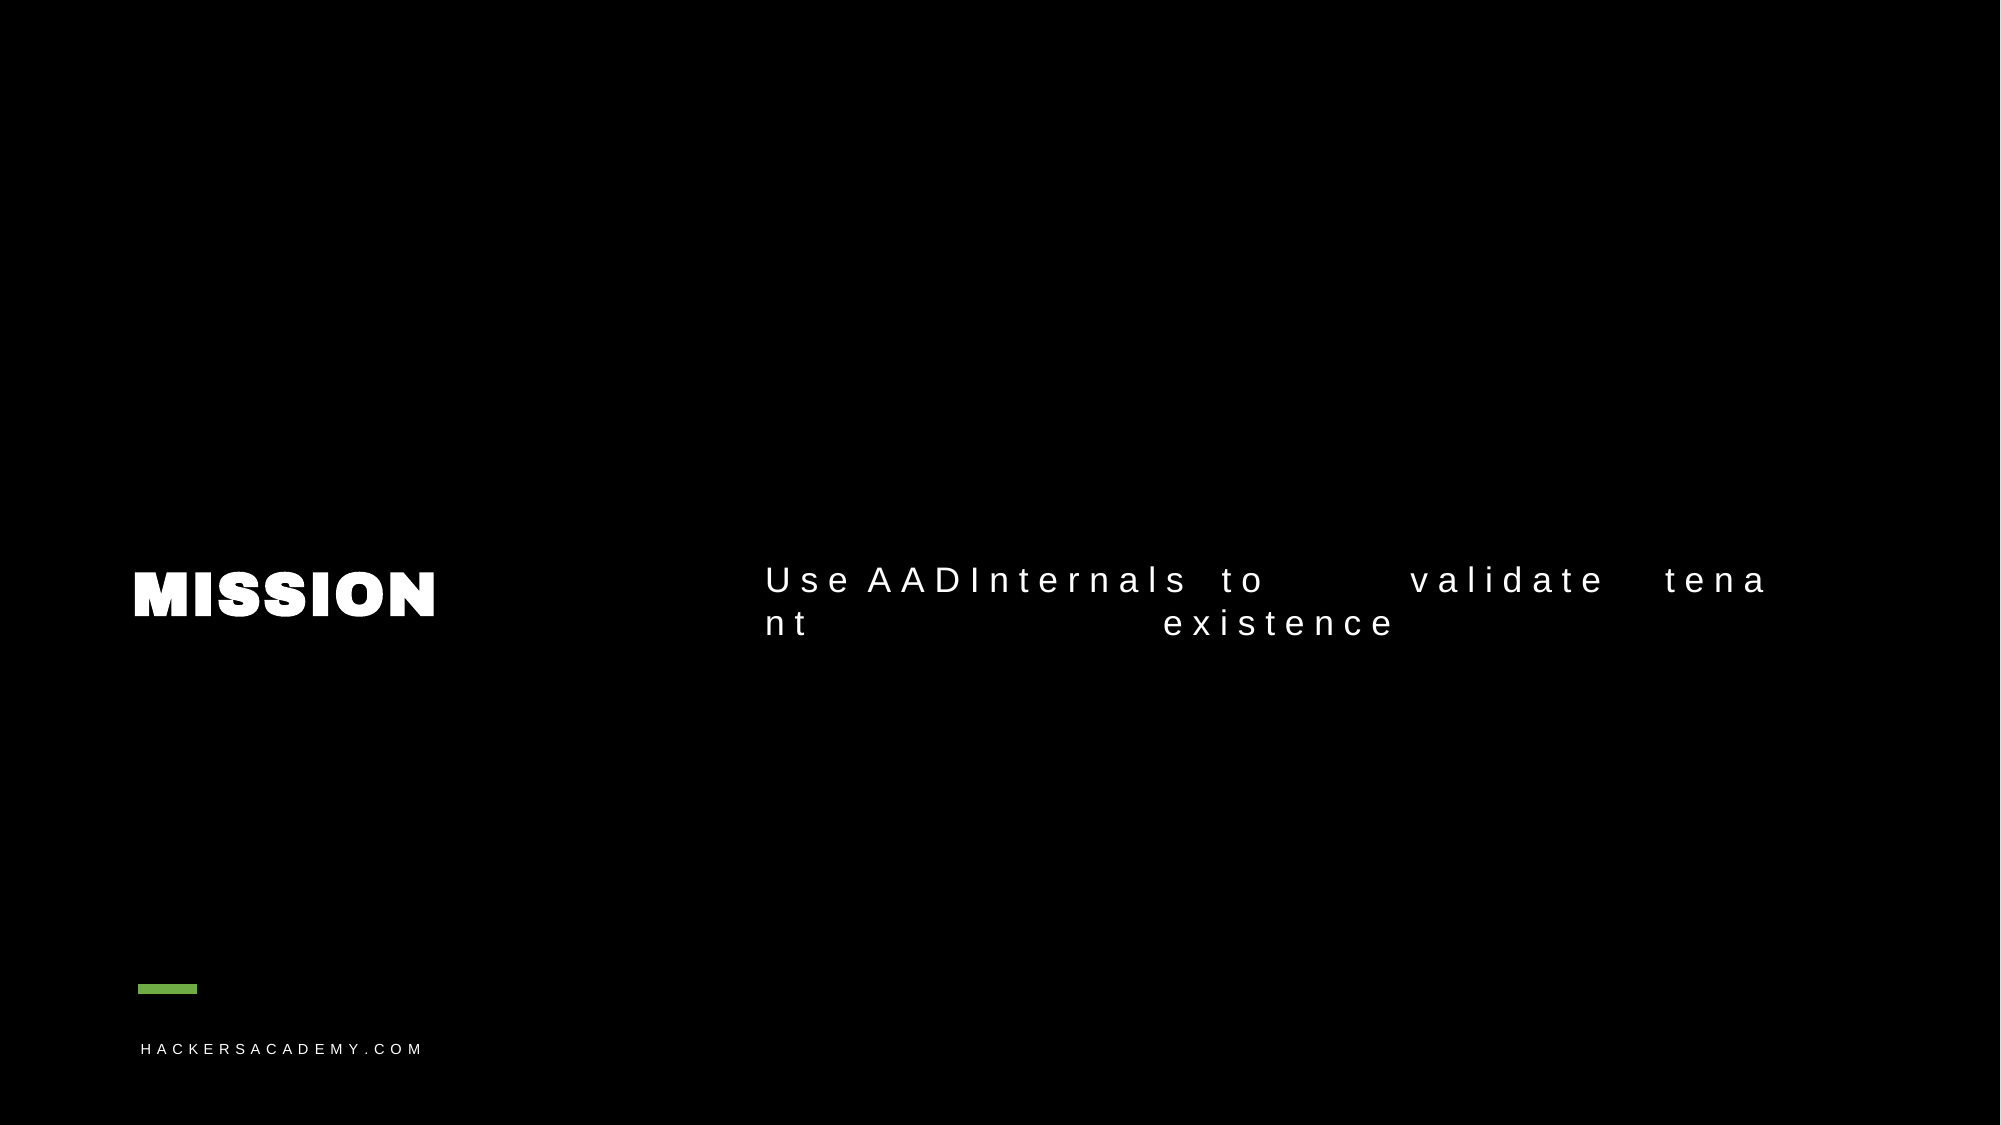

MISSION
U s e A A D I n t e r n a l s	t o	v a l i d a t e	t e n a n t	e x i s t e n c e
H A C K E R S A C A D E M Y . C O M